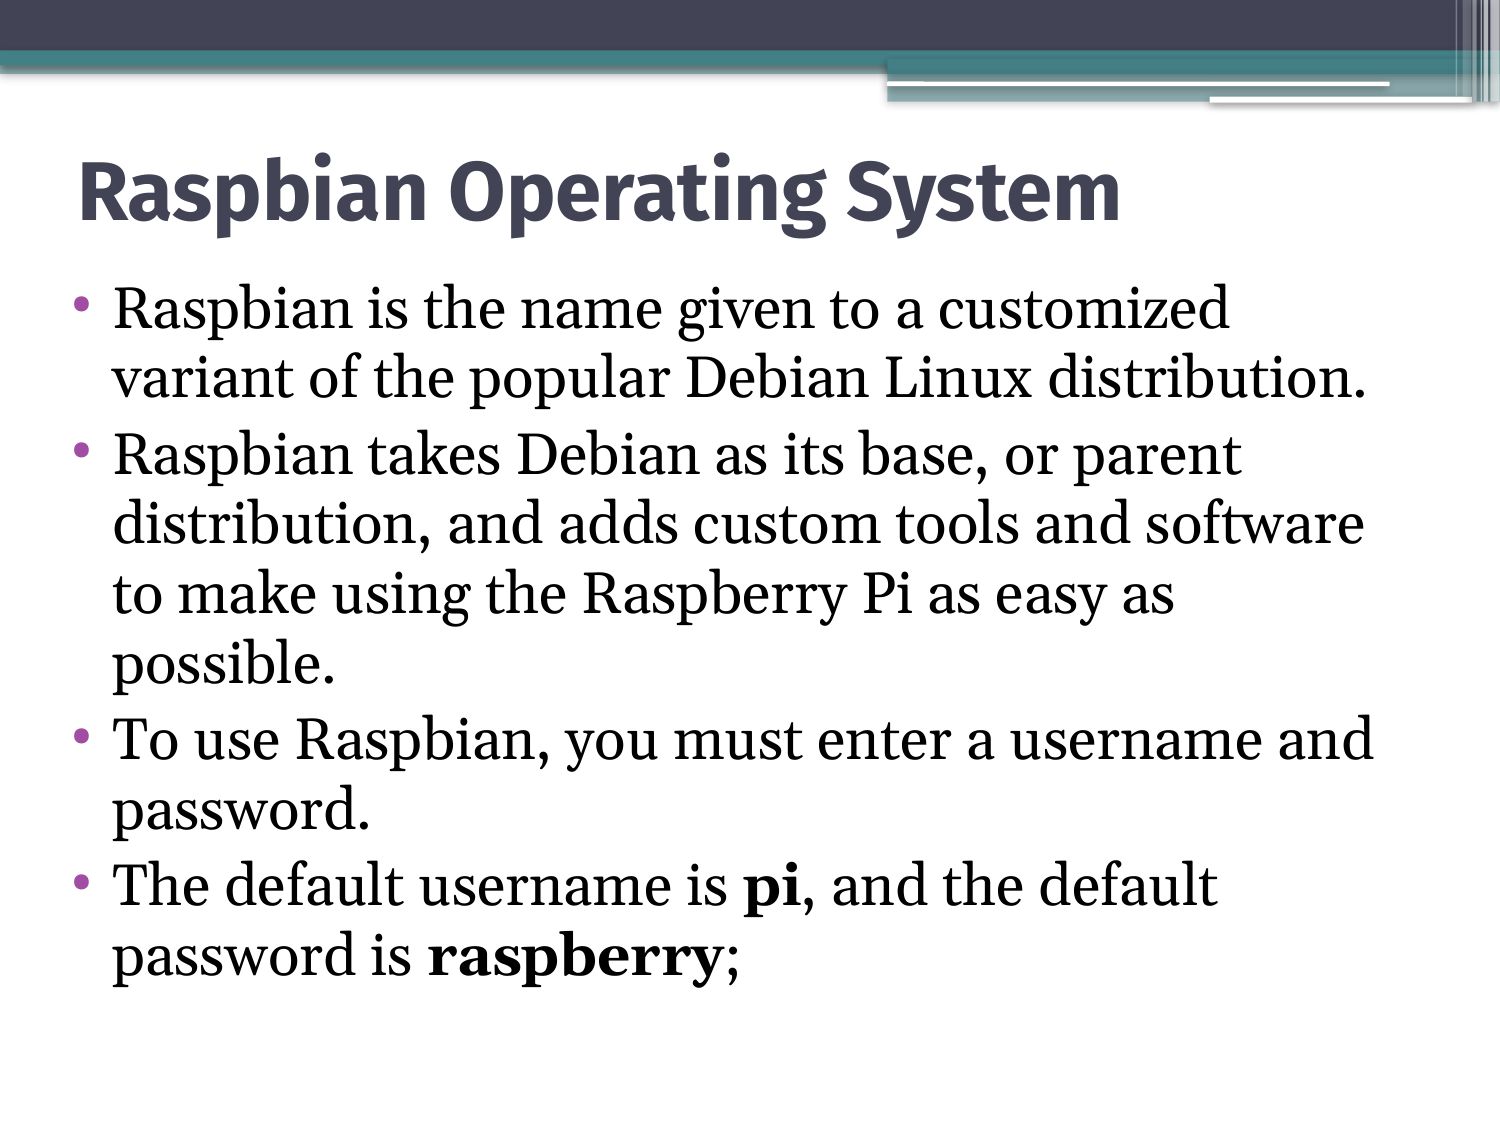

# Raspbian Operating System
Raspbian is the name given to a customized variant of the popular Debian Linux distribution.
Raspbian takes Debian as its base, or parent distribution, and adds custom tools and software to make using the Raspberry Pi as easy as possible.
To use Raspbian, you must enter a username and password.
The default username is pi, and the default password is raspberry;